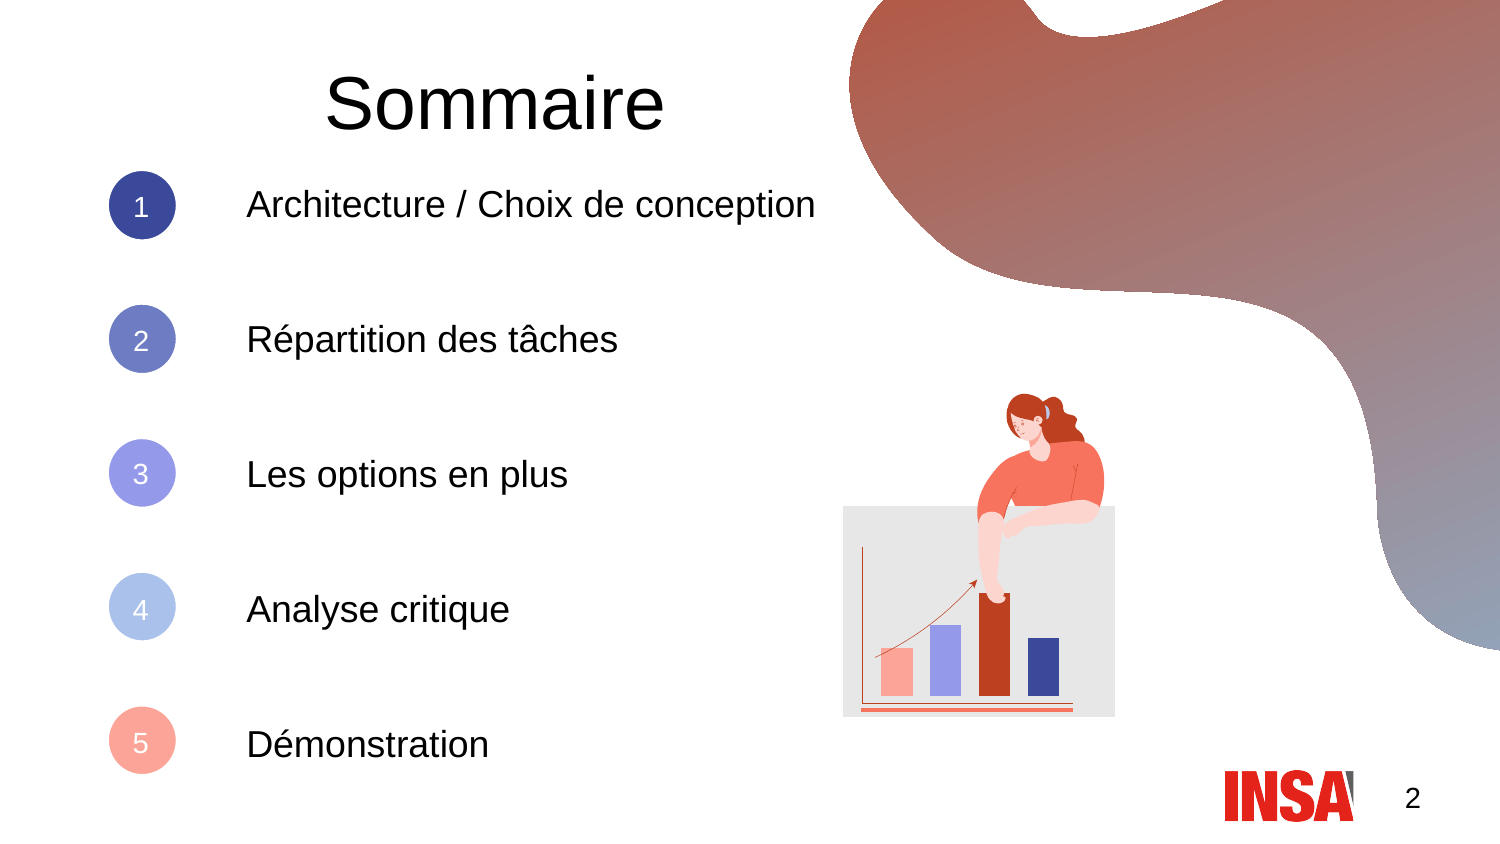

# Sommaire

Architecture / Choix de conception

Répartition des tâches

Les options en plus

Analyse critique

Démonstration

1

2

3

4

5
2